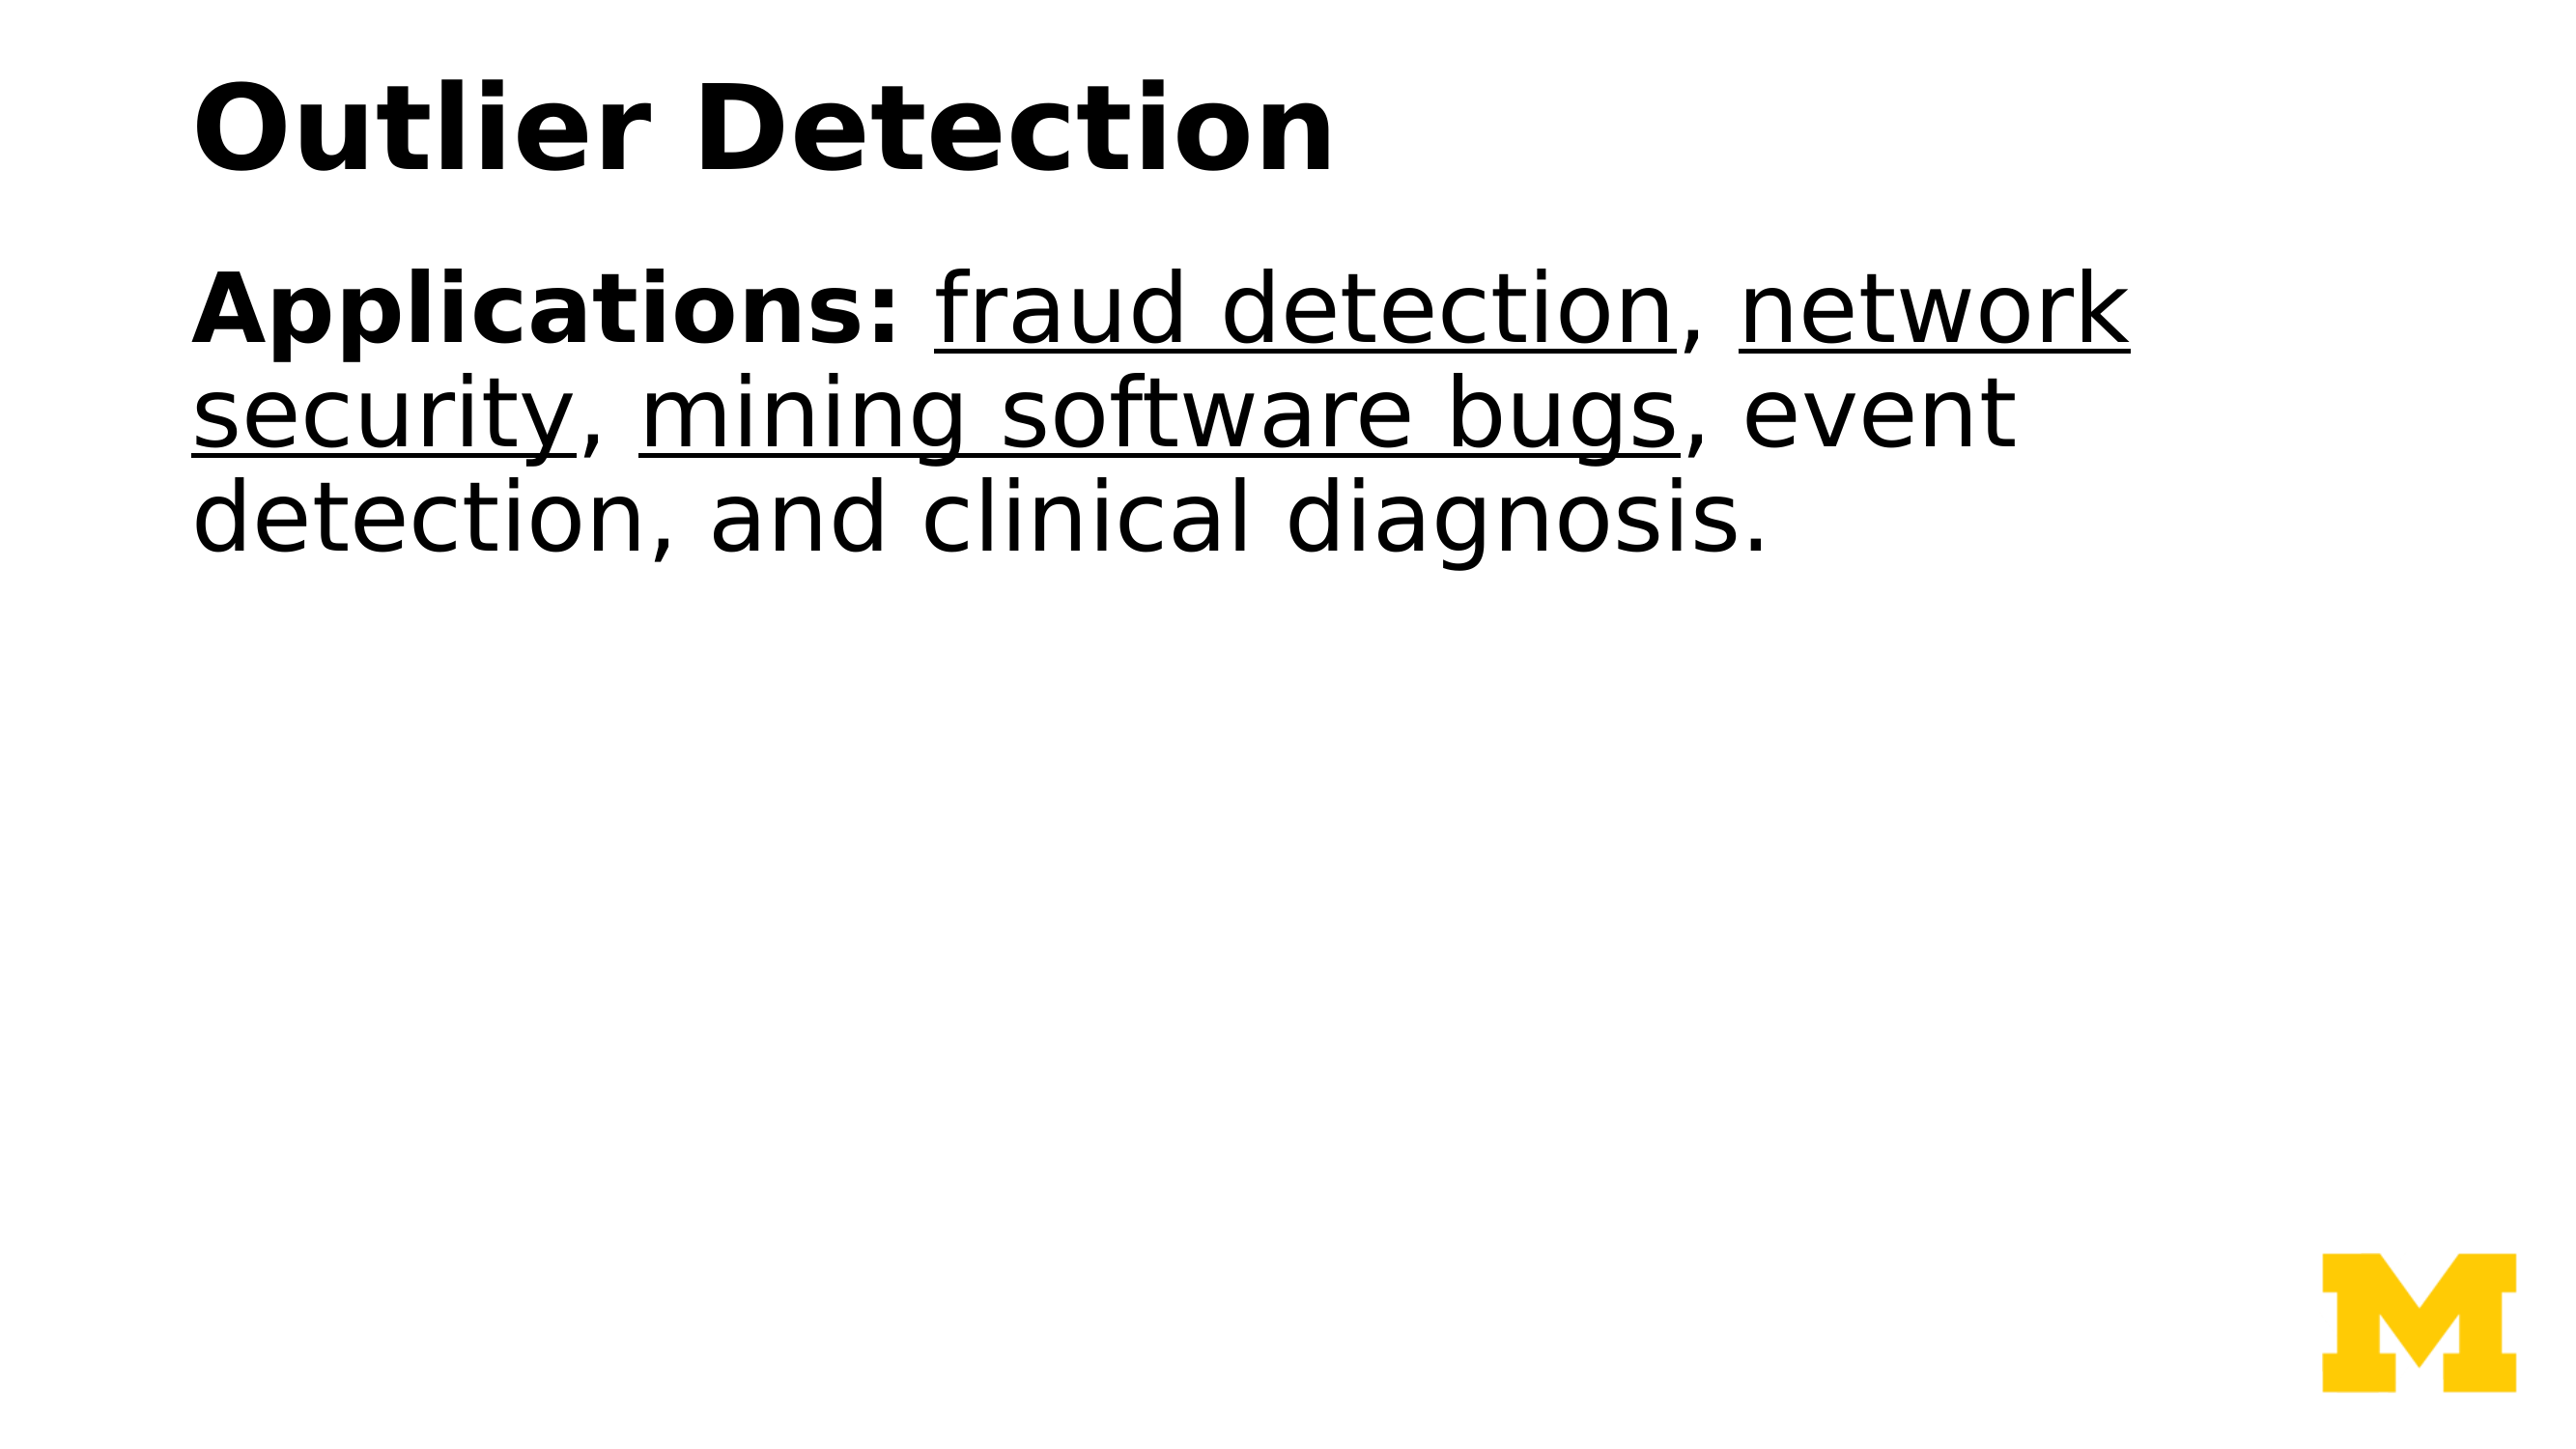

# Outlier Detection
Applications: fraud detection, network security, mining software bugs, event detection, and clinical diagnosis.